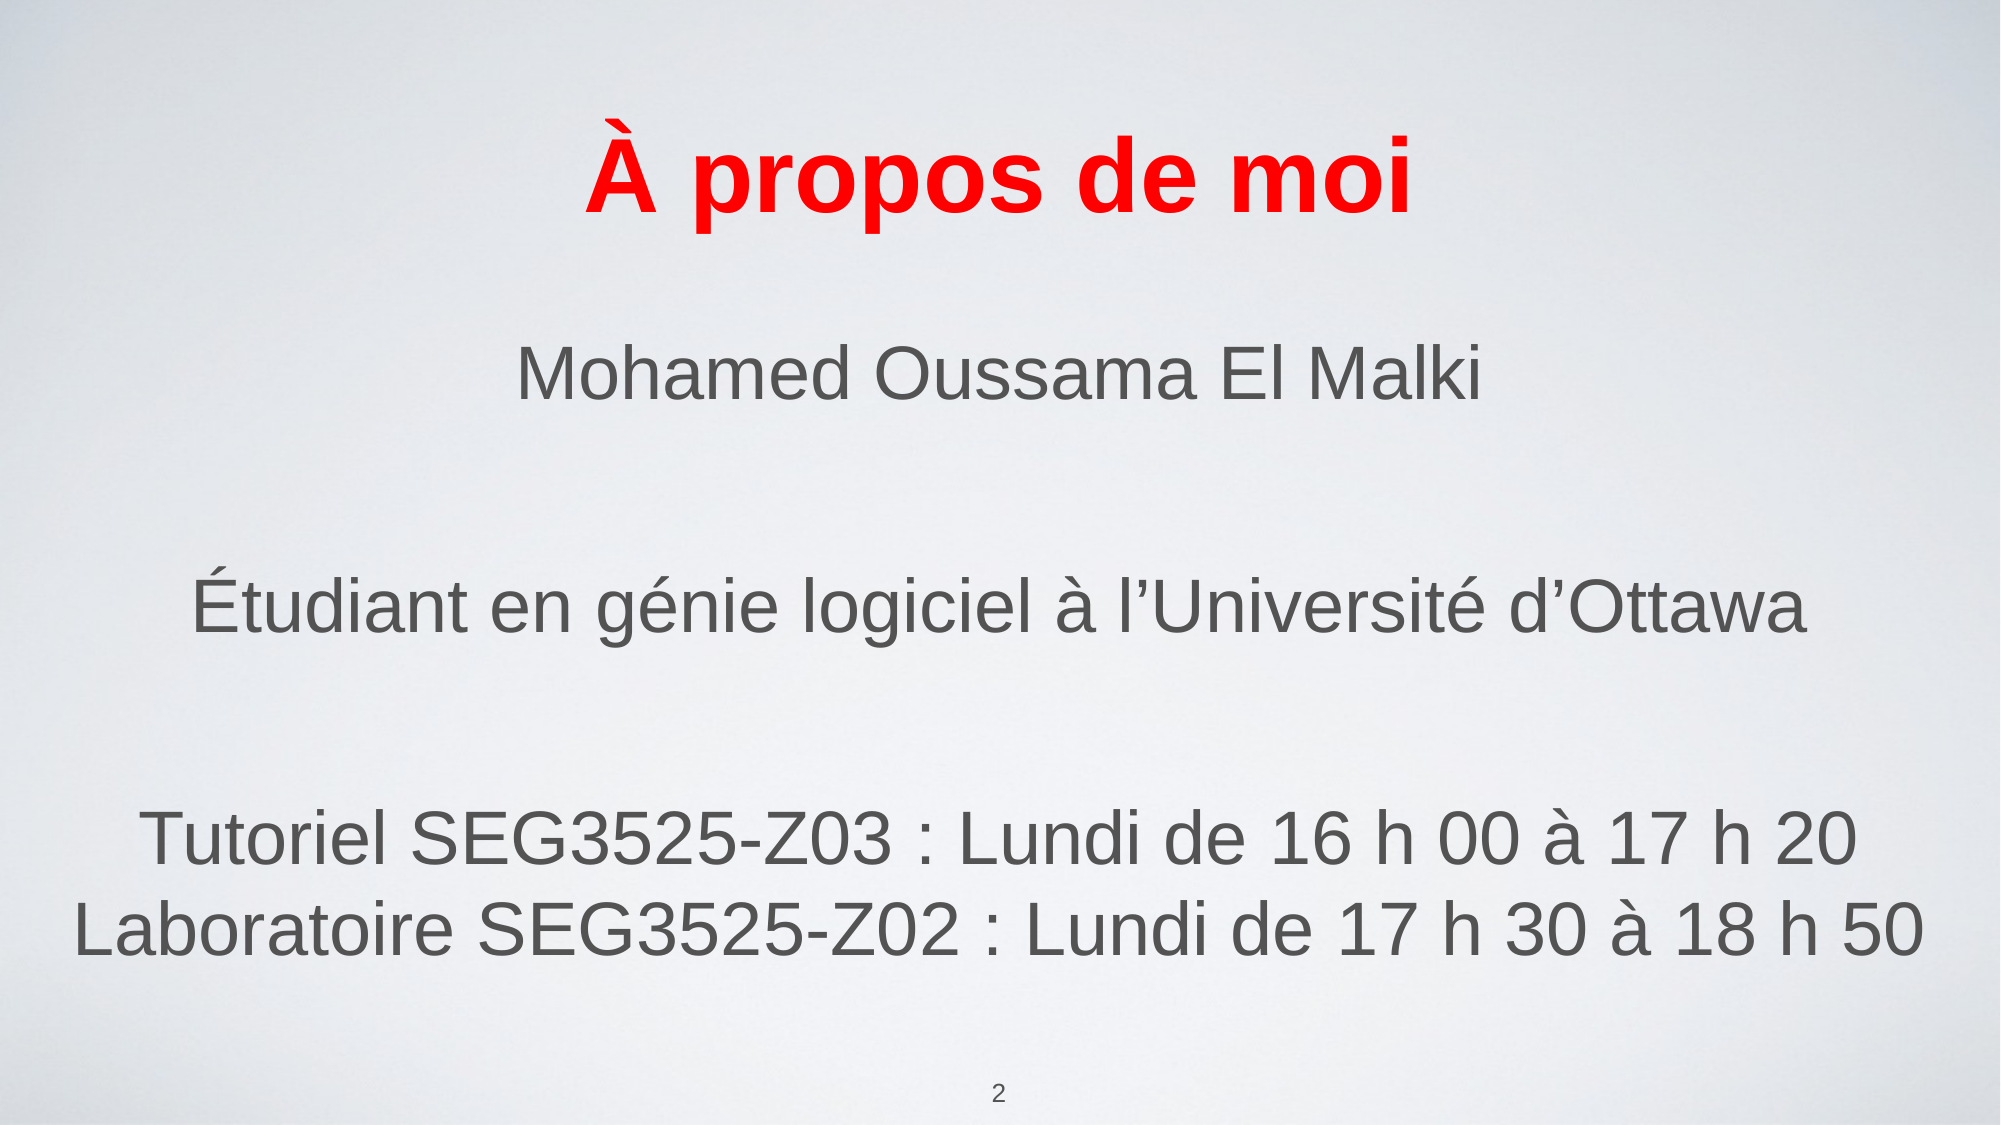

# À propos de moi
Mohamed Oussama El Malki
Étudiant en génie logiciel à l’Université d’Ottawa
Tutoriel SEG3525-Z03 : Lundi de 16 h 00 à 17 h 20
Laboratoire SEG3525-Z02 : Lundi de 17 h 30 à 18 h 50
2